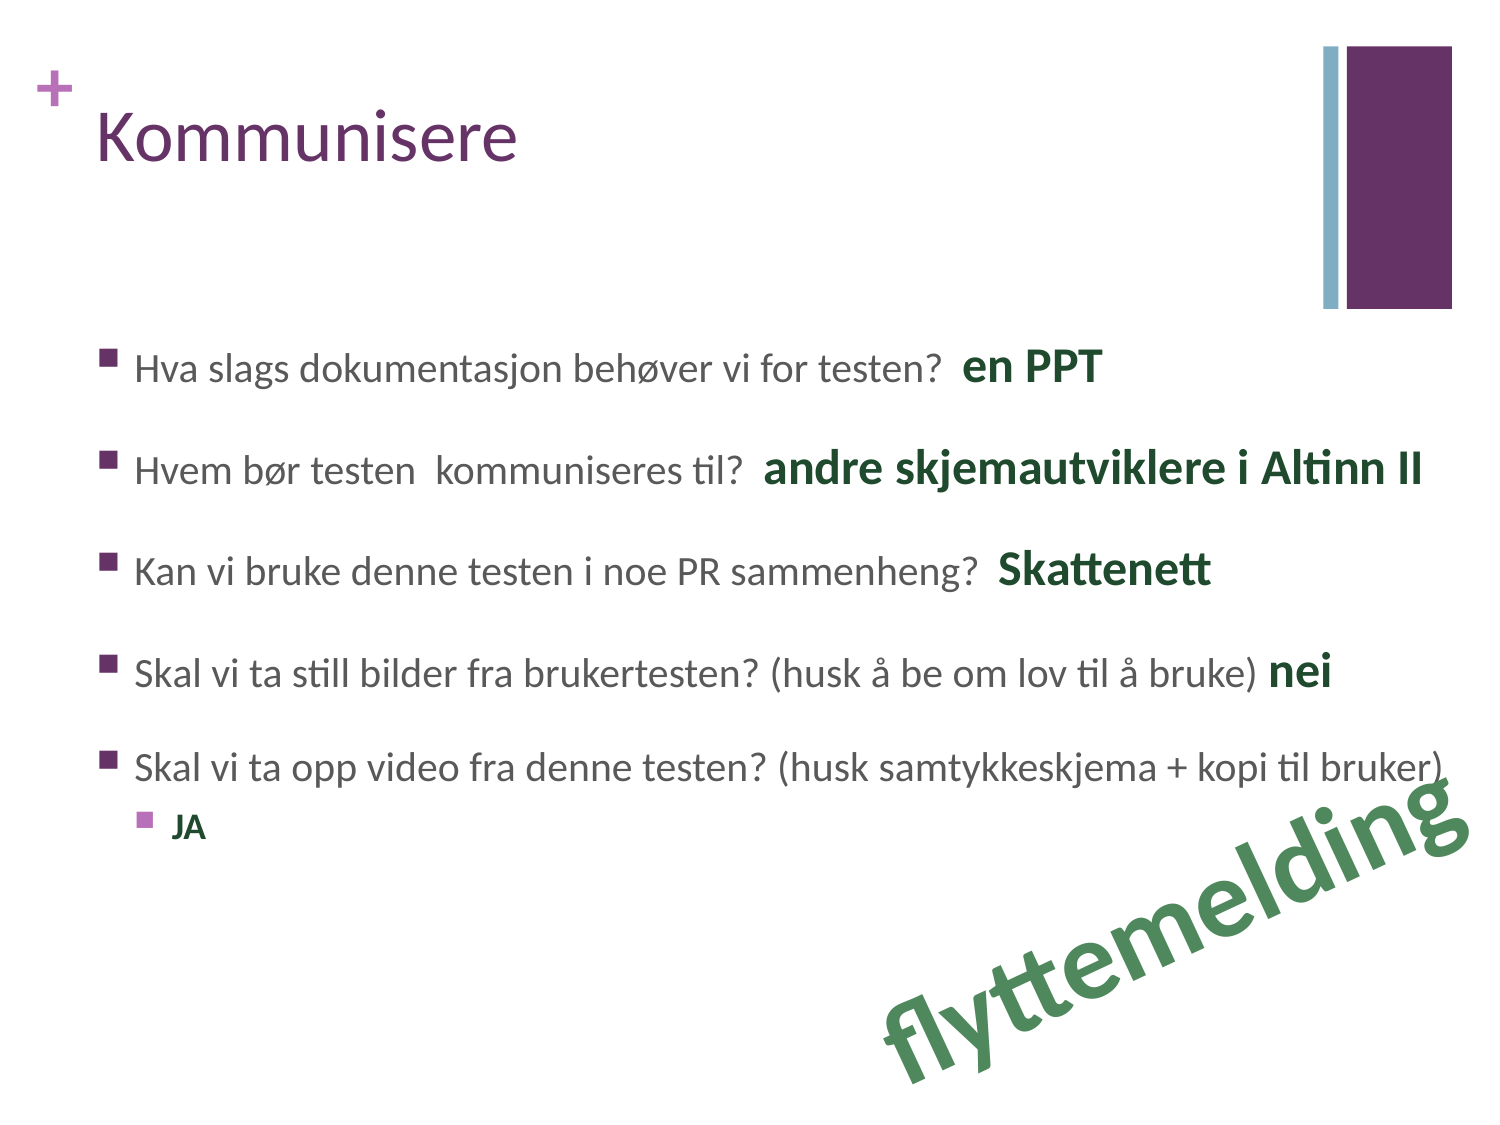

# Kommunisere
Hva slags dokumentasjon behøver vi for testen?  en PPT
Hvem bør testen  kommuniseres til?  andre skjemautviklere i Altinn II
Kan vi bruke denne testen i noe PR sammenheng?  Skattenett
Skal vi ta still bilder fra brukertesten? (husk å be om lov til å bruke) nei
Skal vi ta opp video fra denne testen? (husk samtykkeskjema + kopi til bruker)
JA
flyttemelding